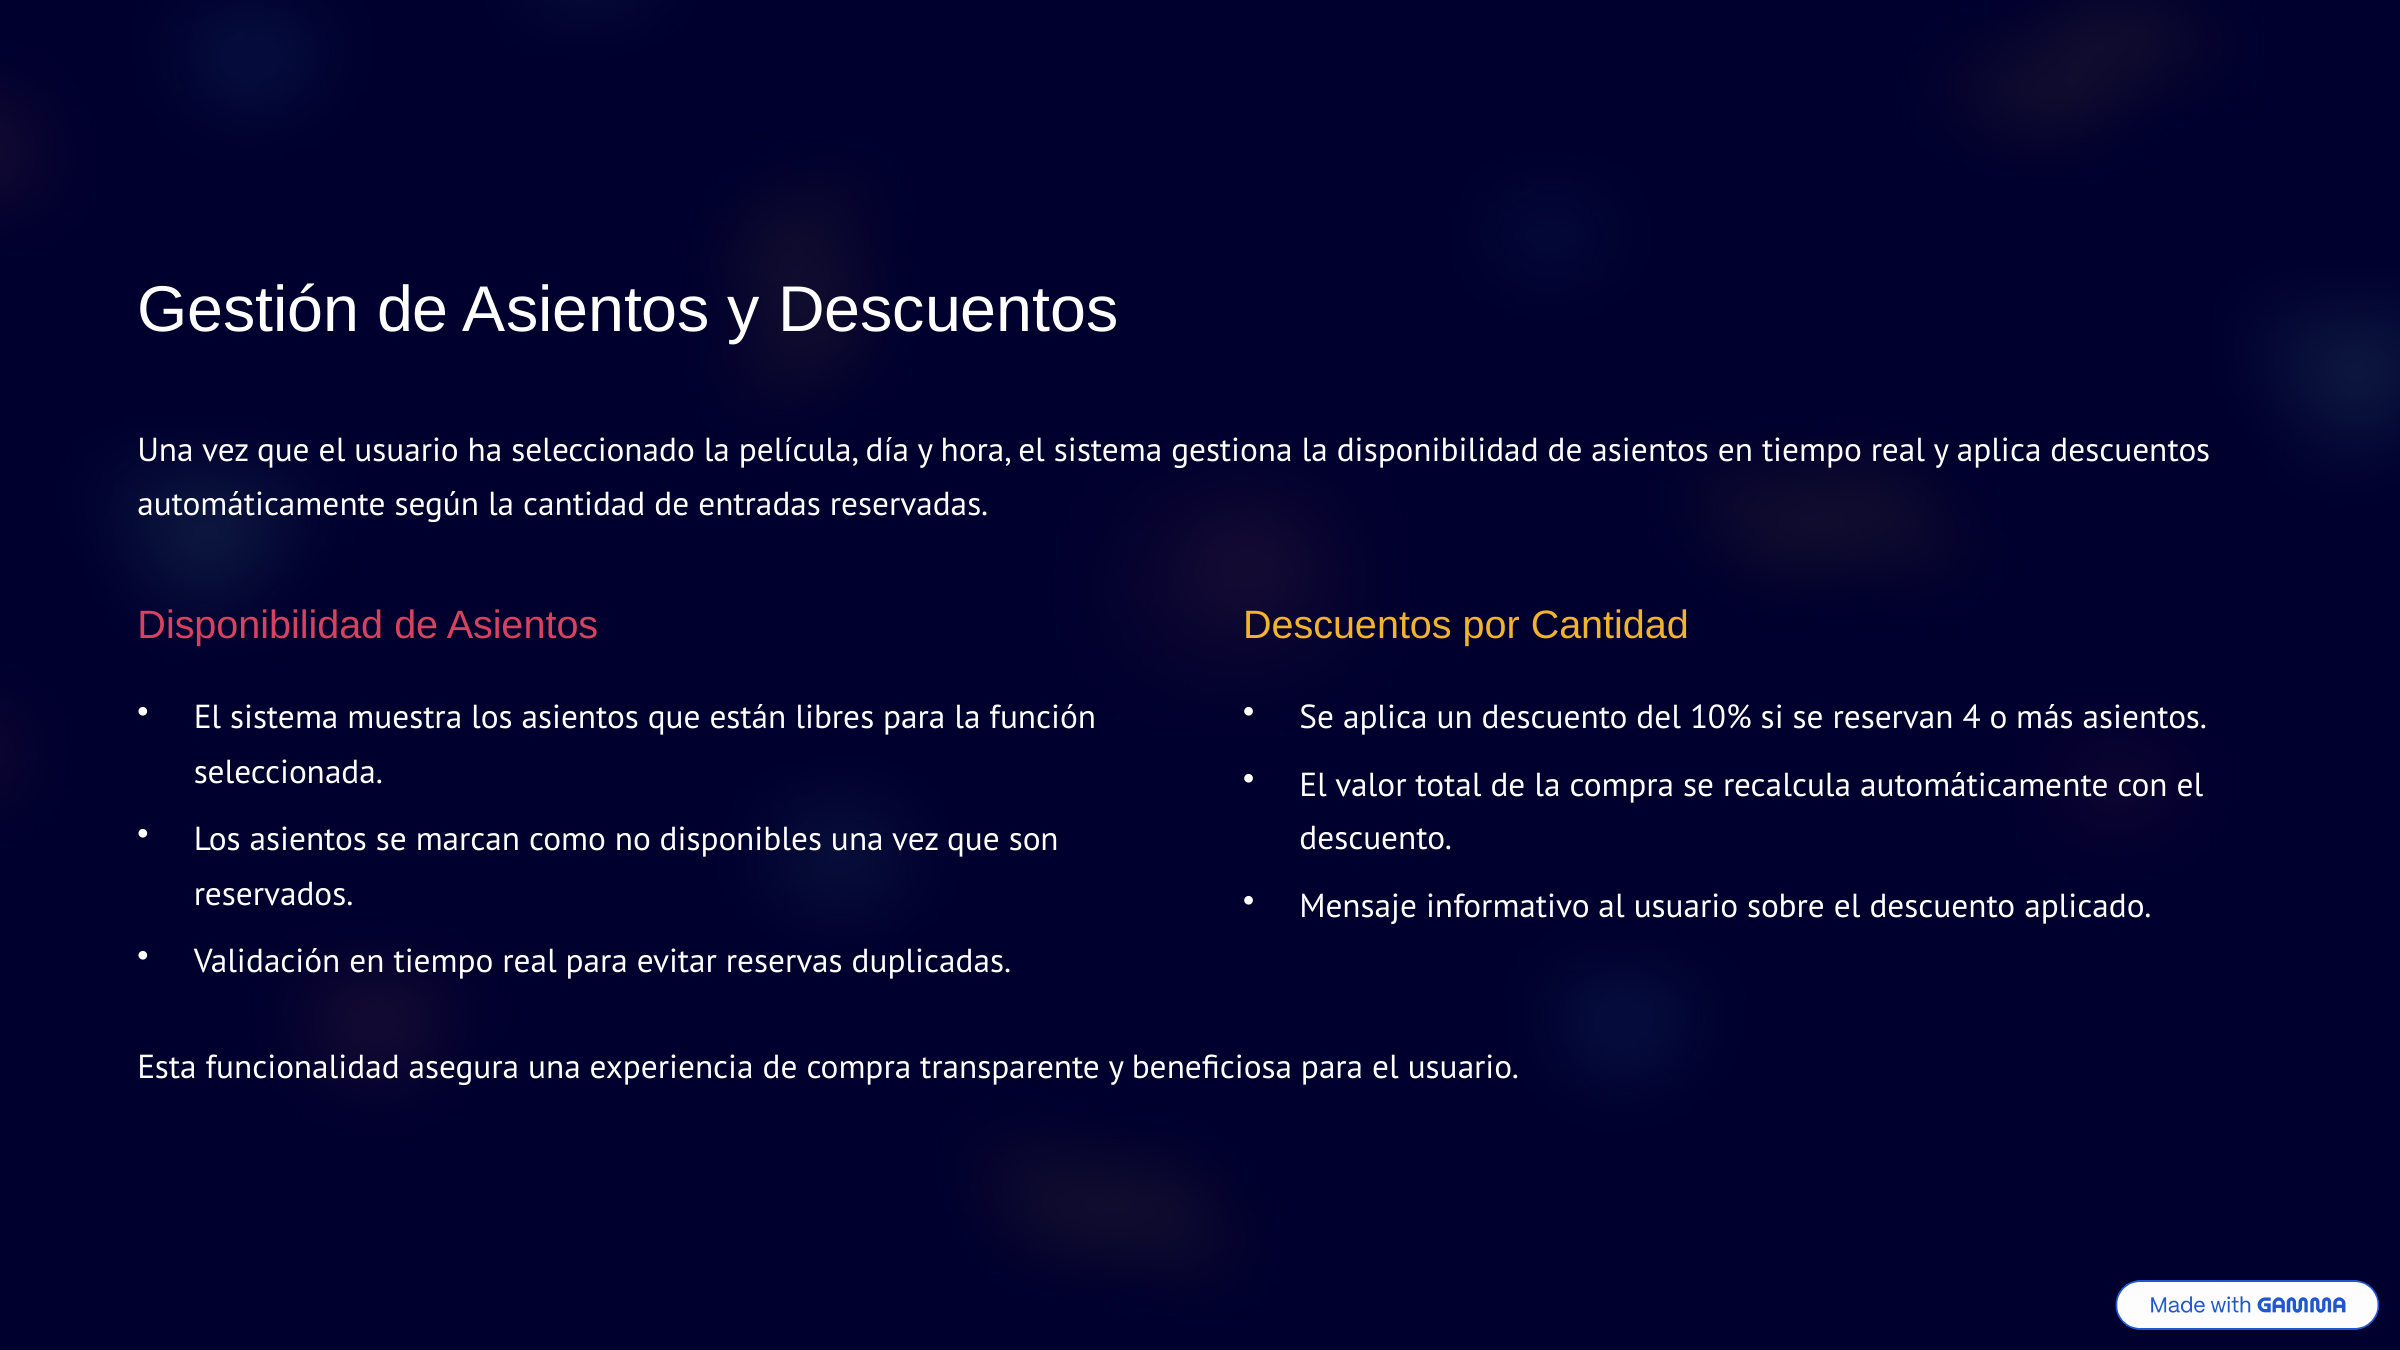

Gestión de Asientos y Descuentos
Una vez que el usuario ha seleccionado la película, día y hora, el sistema gestiona la disponibilidad de asientos en tiempo real y aplica descuentos automáticamente según la cantidad de entradas reservadas.
Disponibilidad de Asientos
Descuentos por Cantidad
El sistema muestra los asientos que están libres para la función seleccionada.
Se aplica un descuento del 10% si se reservan 4 o más asientos.
El valor total de la compra se recalcula automáticamente con el descuento.
Los asientos se marcan como no disponibles una vez que son reservados.
Mensaje informativo al usuario sobre el descuento aplicado.
Validación en tiempo real para evitar reservas duplicadas.
Esta funcionalidad asegura una experiencia de compra transparente y beneficiosa para el usuario.